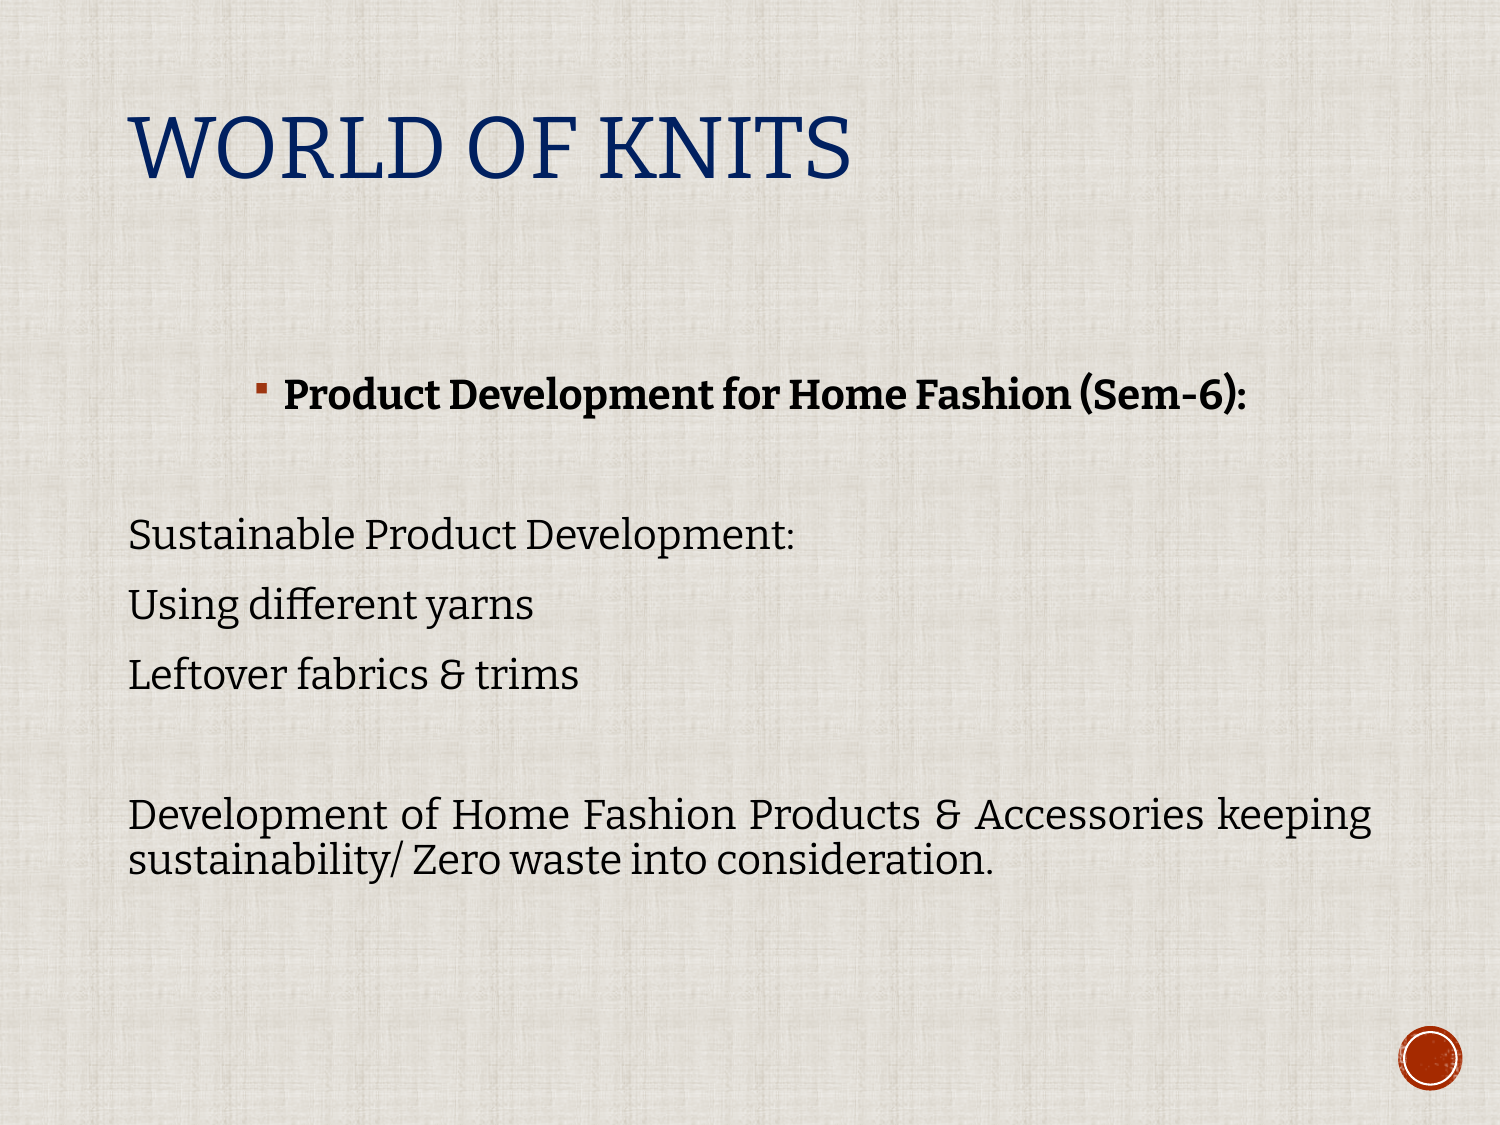

# World of Knits

Product Development for Home Fashion (Sem-6):

Sustainable Product Development:
Using different yarns
Leftover fabrics & trims

Development of Home Fashion Products & Accessories keeping sustainability/ Zero waste into consideration.